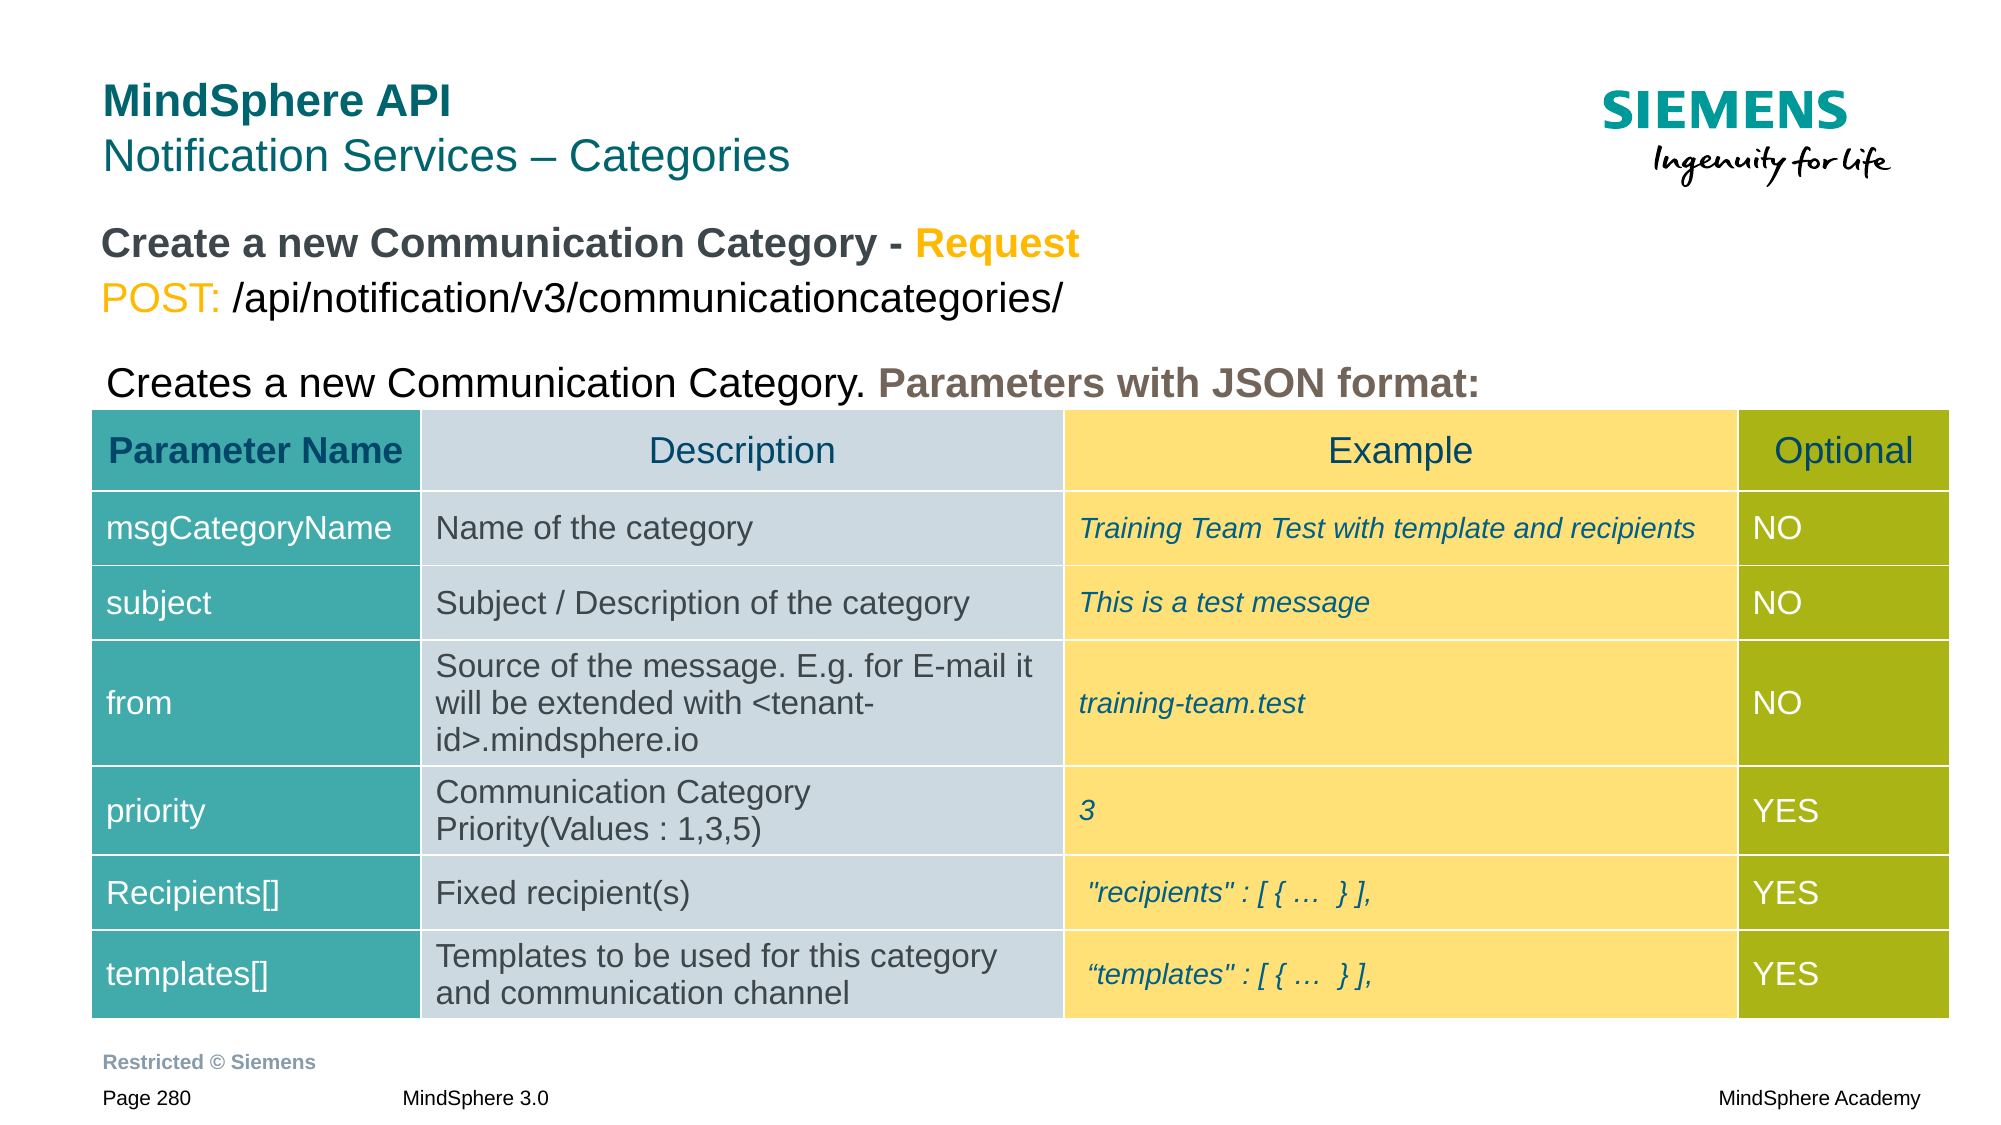

# MindSphere API Notification Services – Categories
Create a new Communication Category - Request
POST: /api/notification/v3/communicationcategories/
Creates a new Communication Category. Parameters with JSON format:

| Parameter Name | Description | Example | Optional |
| --- | --- | --- | --- |
| msgCategoryName | Name of the category | Training Team Test with template and recipients | NO |
| subject | Subject / Description of the category | This is a test message | NO |
| from | Source of the message. E.g. for E-mail it will be extended with <tenant-id>.mindsphere.io | training-team.test | NO |
| priority | Communication Category Priority(Values : 1,3,5) | 3 | YES |
| Recipients[] | Fixed recipient(s) | "recipients" : [ { … } ], | YES |
| templates[] | Templates to be used for this category and communication channel | “templates" : [ { … } ], | YES |